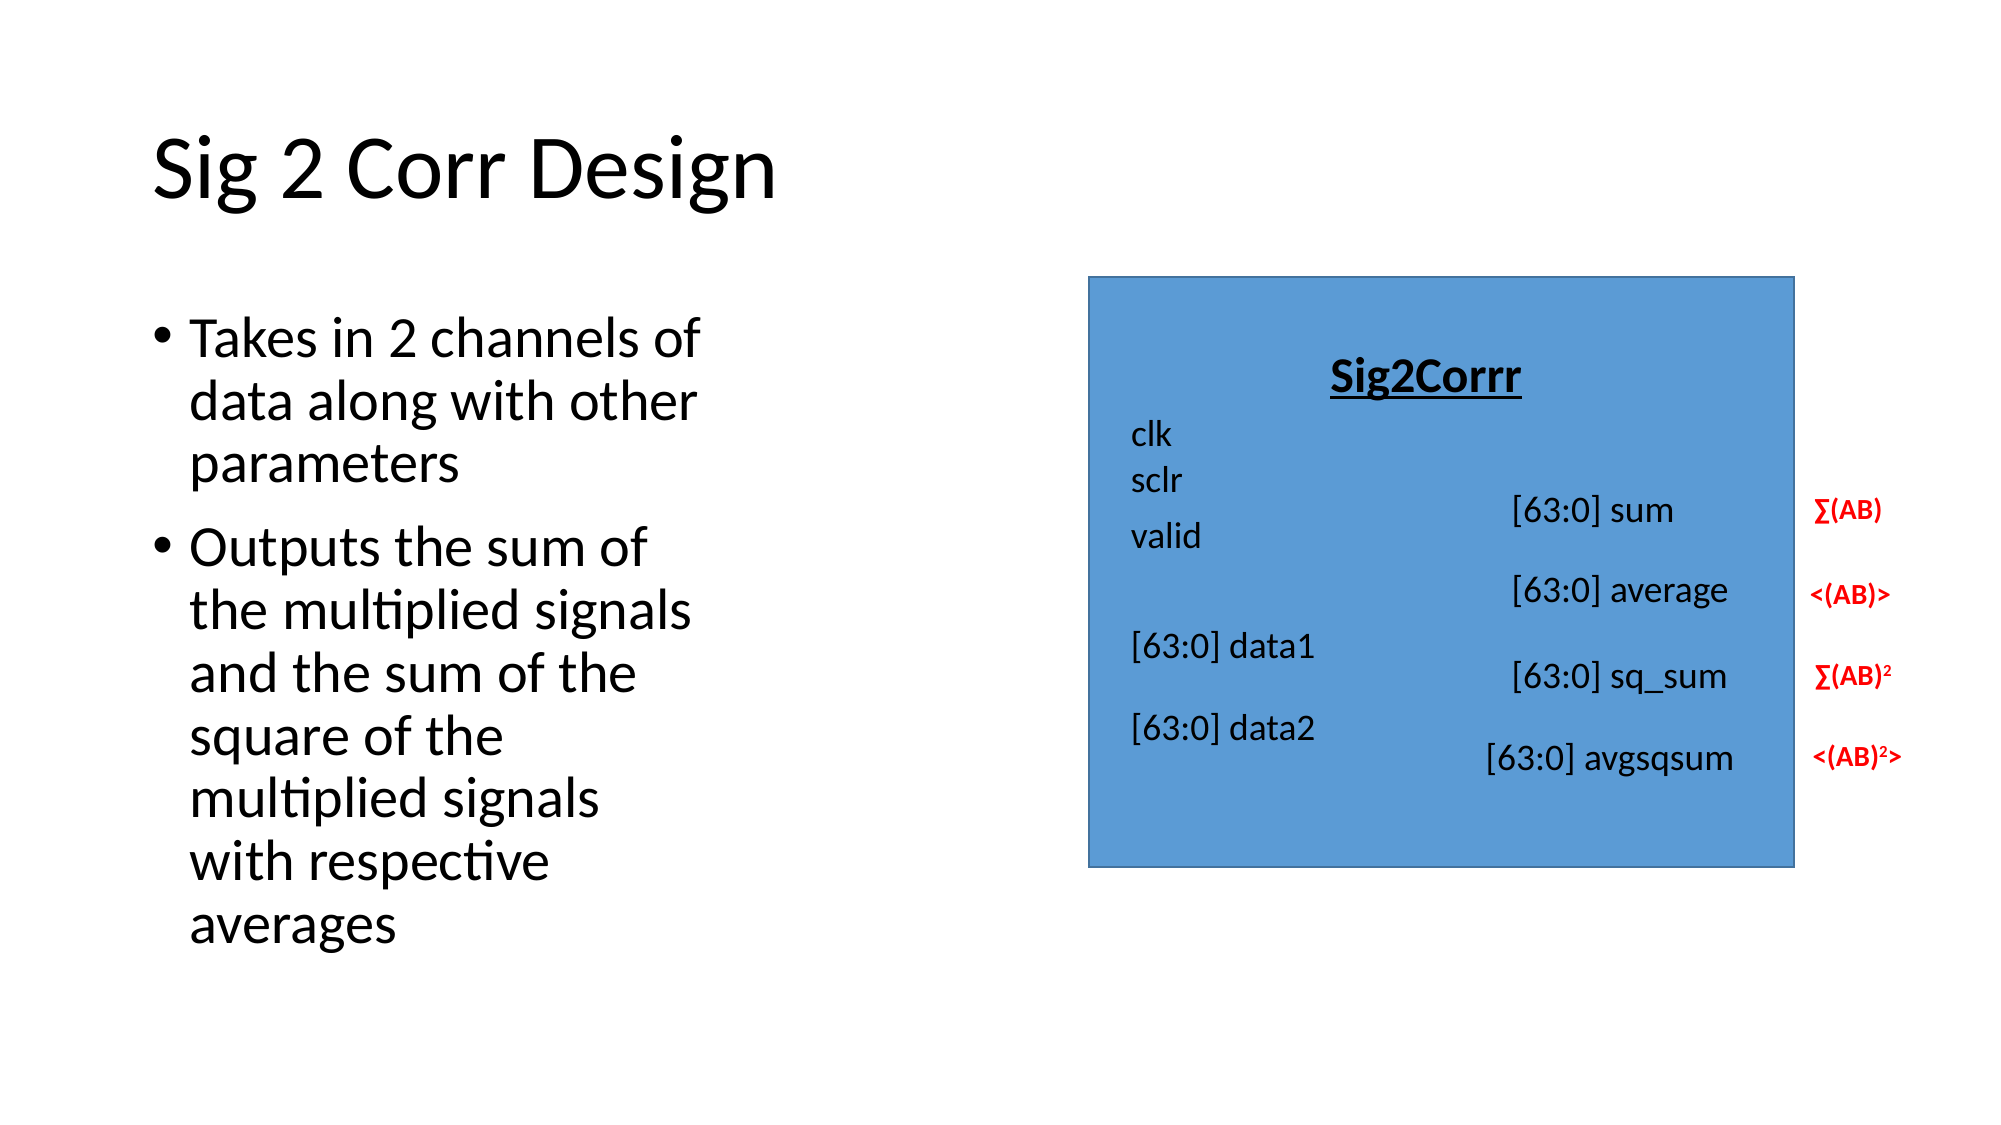

# Sig 2 Corr Design

Takes in 2 channels of data along with other parameters
Outputs the sum of the multiplied signals and the sum of the square of the multiplied signals with respective averages
Sig2Corrr
clk
sclr
[63:0] sum
∑(AB)
valid
[63:0] average
<(AB)>
[63:0] data1
[63:0] sq_sum
∑(AB)2
[63:0] data2
[63:0] avgsqsum
<(AB)2>